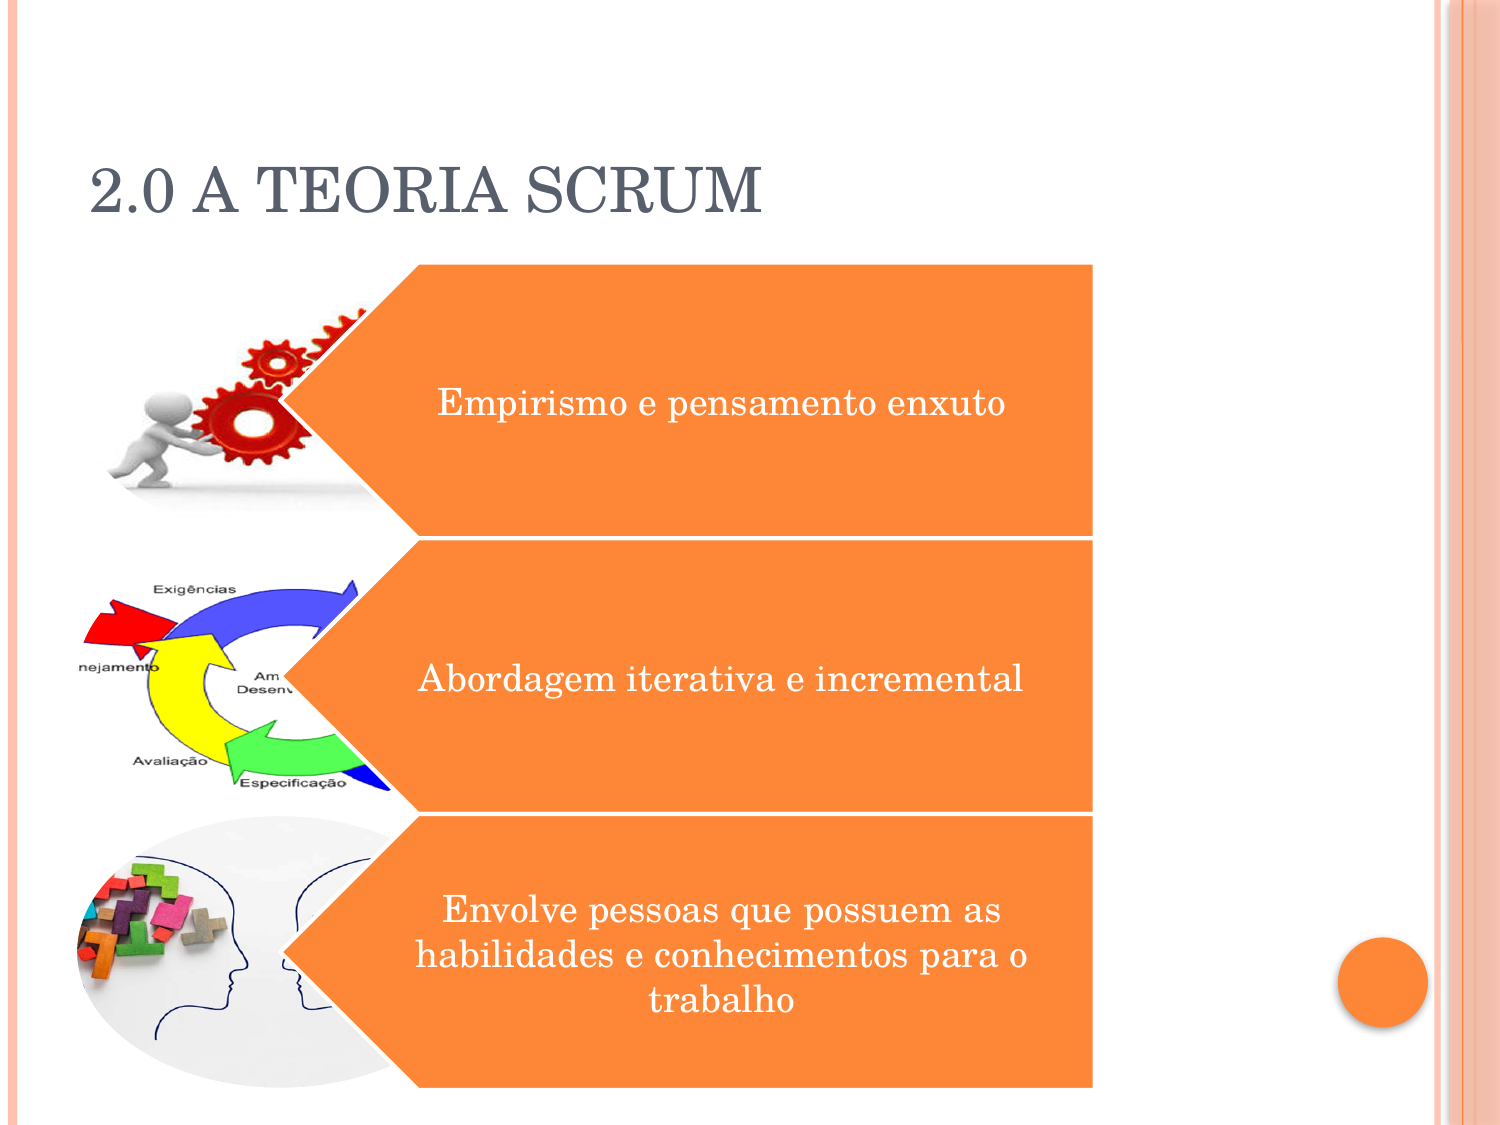

# 2.0 A Teoria Scrum
Empirismo e pensamento enxuto
Abordagem iterativa e incremental
Envolve pessoas que possuem as habilidades e conhecimentos para o trabalho